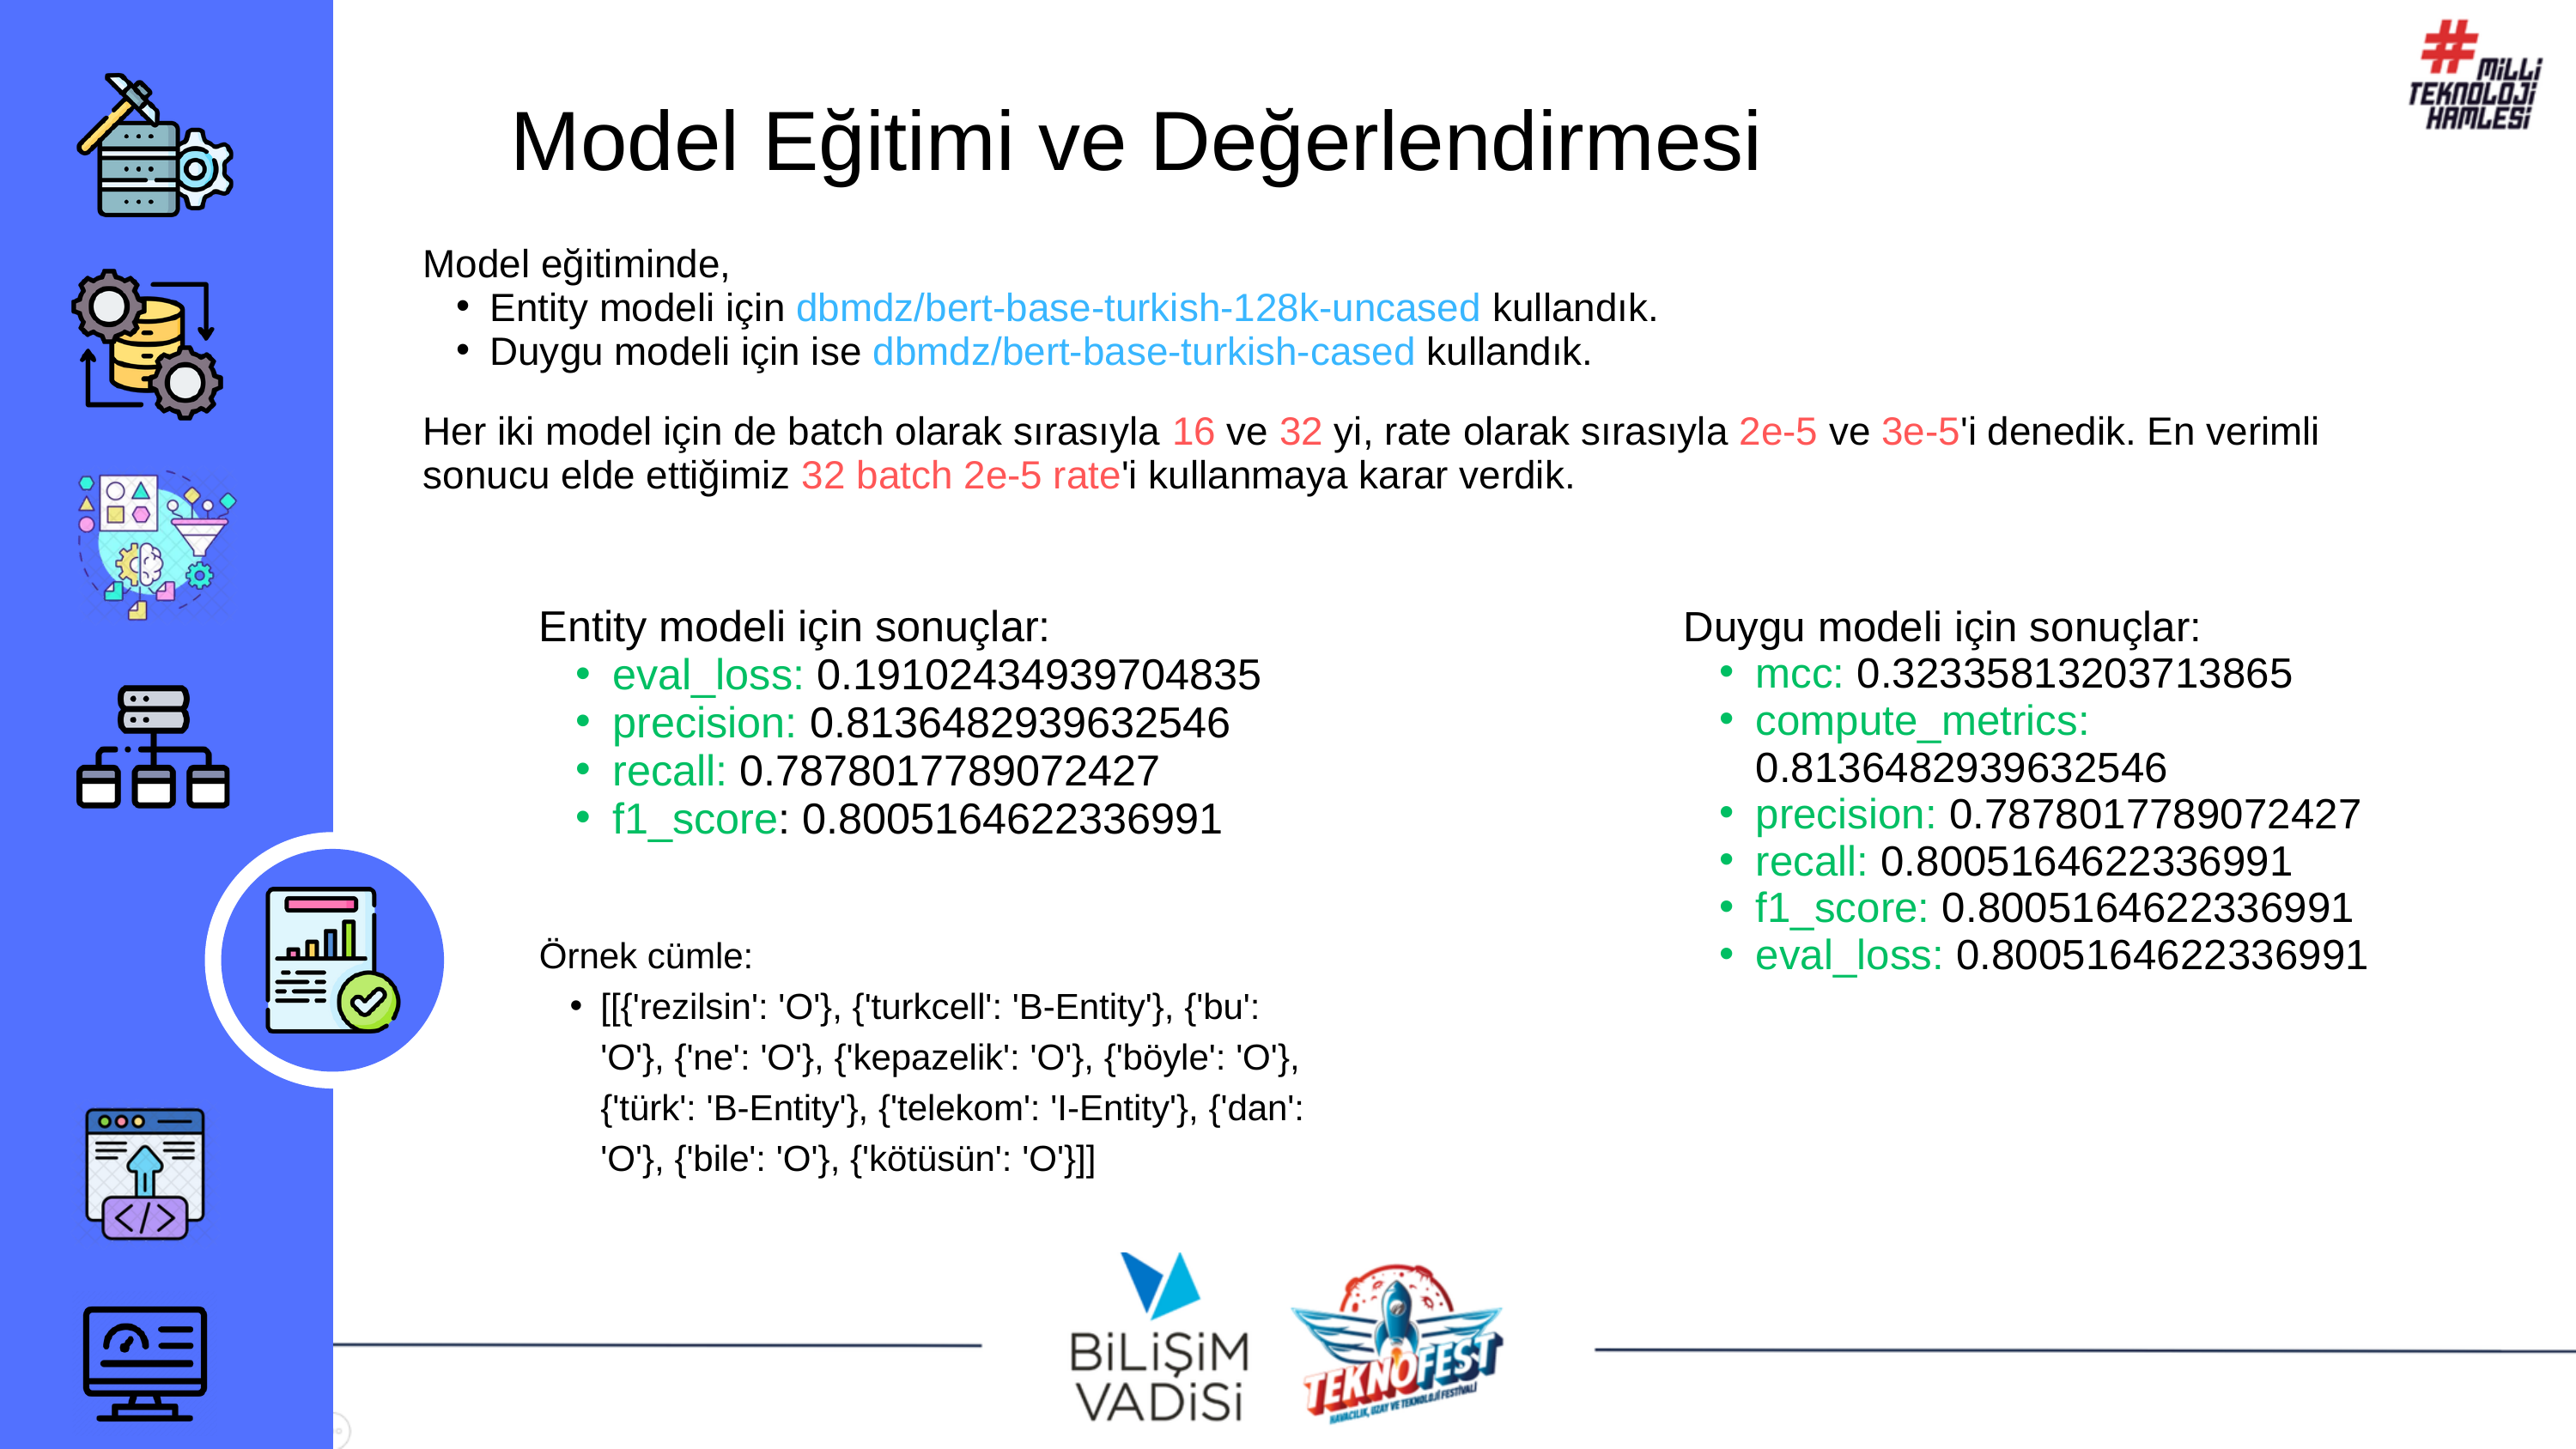

Model Eğitimi ve Değerlendirmesi
Model eğitiminde,
Entity modeli için dbmdz/bert-base-turkish-128k-uncased kullandık.
Duygu modeli için ise dbmdz/bert-base-turkish-cased kullandık.

Her iki model için de batch olarak sırasıyla 16 ve 32 yi, rate olarak sırasıyla 2e-5 ve 3e-5'i denedik. En verimli sonucu elde ettiğimiz 32 batch 2e-5 rate'i kullanmaya karar verdik.

Entity modeli için sonuçlar:
eval_loss: 0.19102434939704835
precision: 0.8136482939632546
recall: 0.7878017789072427
f1_score: 0.8005164622336991
Duygu modeli için sonuçlar:
mcc: 0.32335813203713865
compute_metrics: 0.8136482939632546
precision: 0.7878017789072427
recall: 0.8005164622336991
f1_score: 0.8005164622336991
eval_loss: 0.8005164622336991

Örnek cümle:
[[{'rezilsin': 'O'}, {'turkcell': 'B-Entity'}, {'bu': 'O'}, {'ne': 'O'}, {'kepazelik': 'O'}, {'böyle': 'O'}, {'türk': 'B-Entity'}, {'telekom': 'I-Entity'}, {'dan': 'O'}, {'bile': 'O'}, {'kötüsün': 'O'}]]